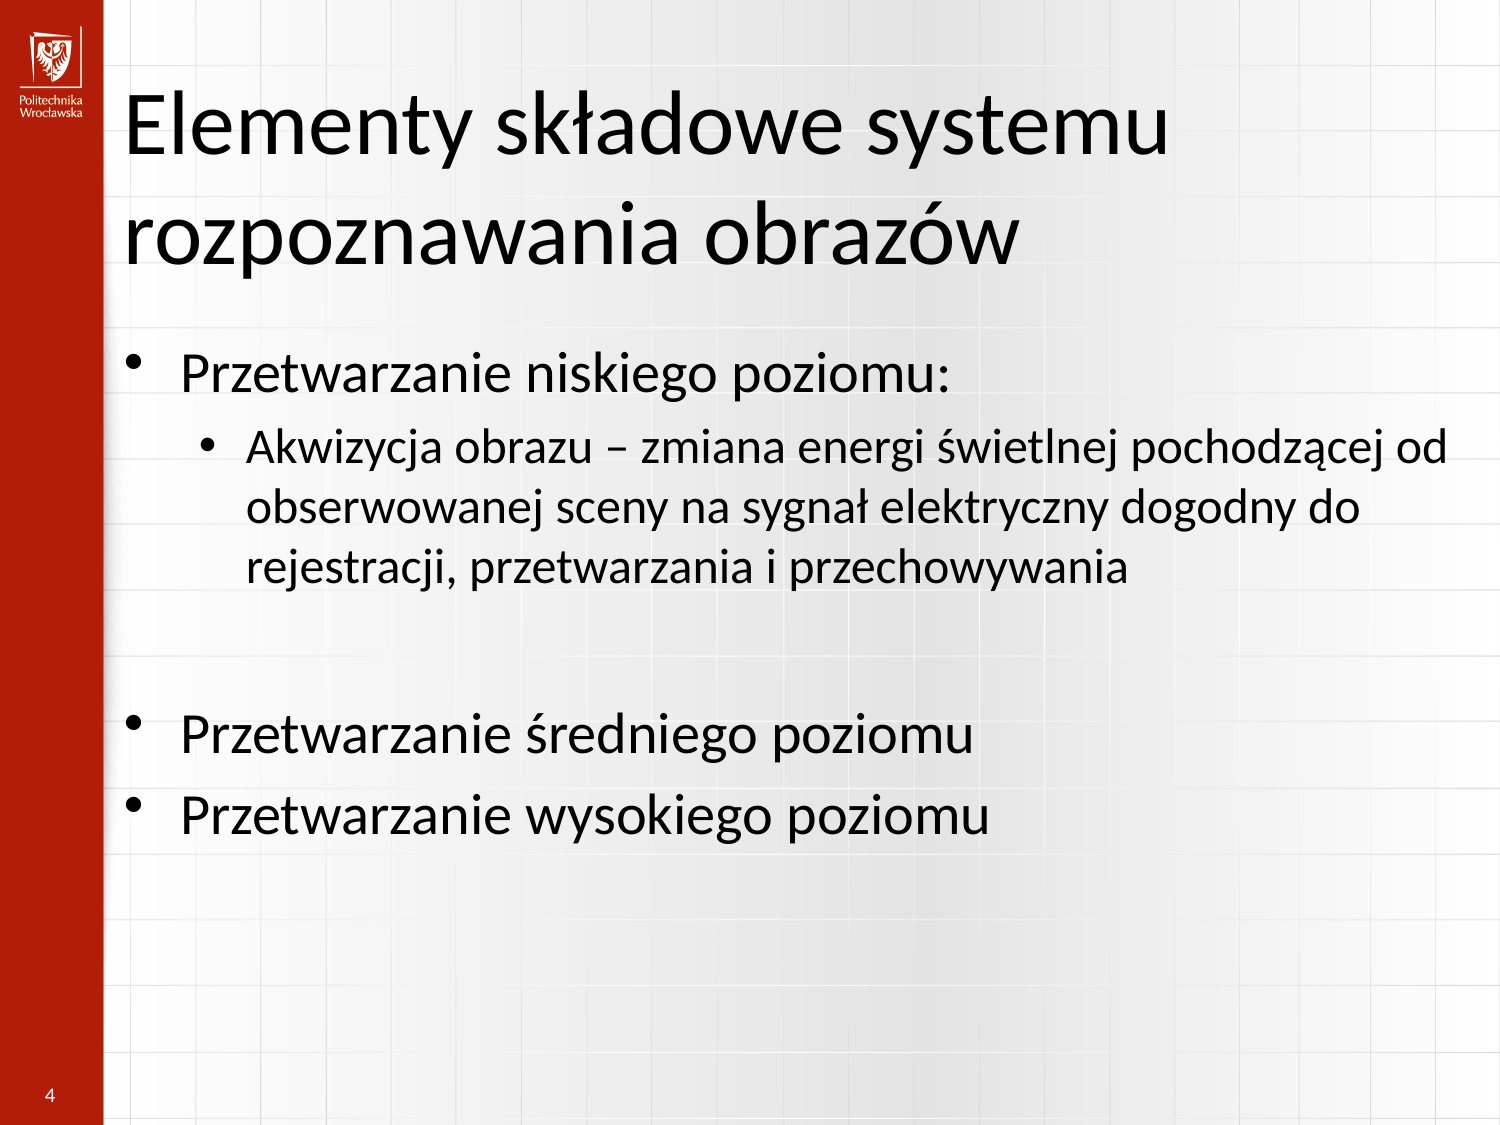

Elementy składowe systemu rozpoznawania obrazów
Przetwarzanie niskiego poziomu:
Akwizycja obrazu – zmiana energi świetlnej pochodzącej od obserwowanej sceny na sygnał elektryczny dogodny do rejestracji, przetwarzania i przechowywania

Przetwarzanie średniego poziomu
Przetwarzanie wysokiego poziomu